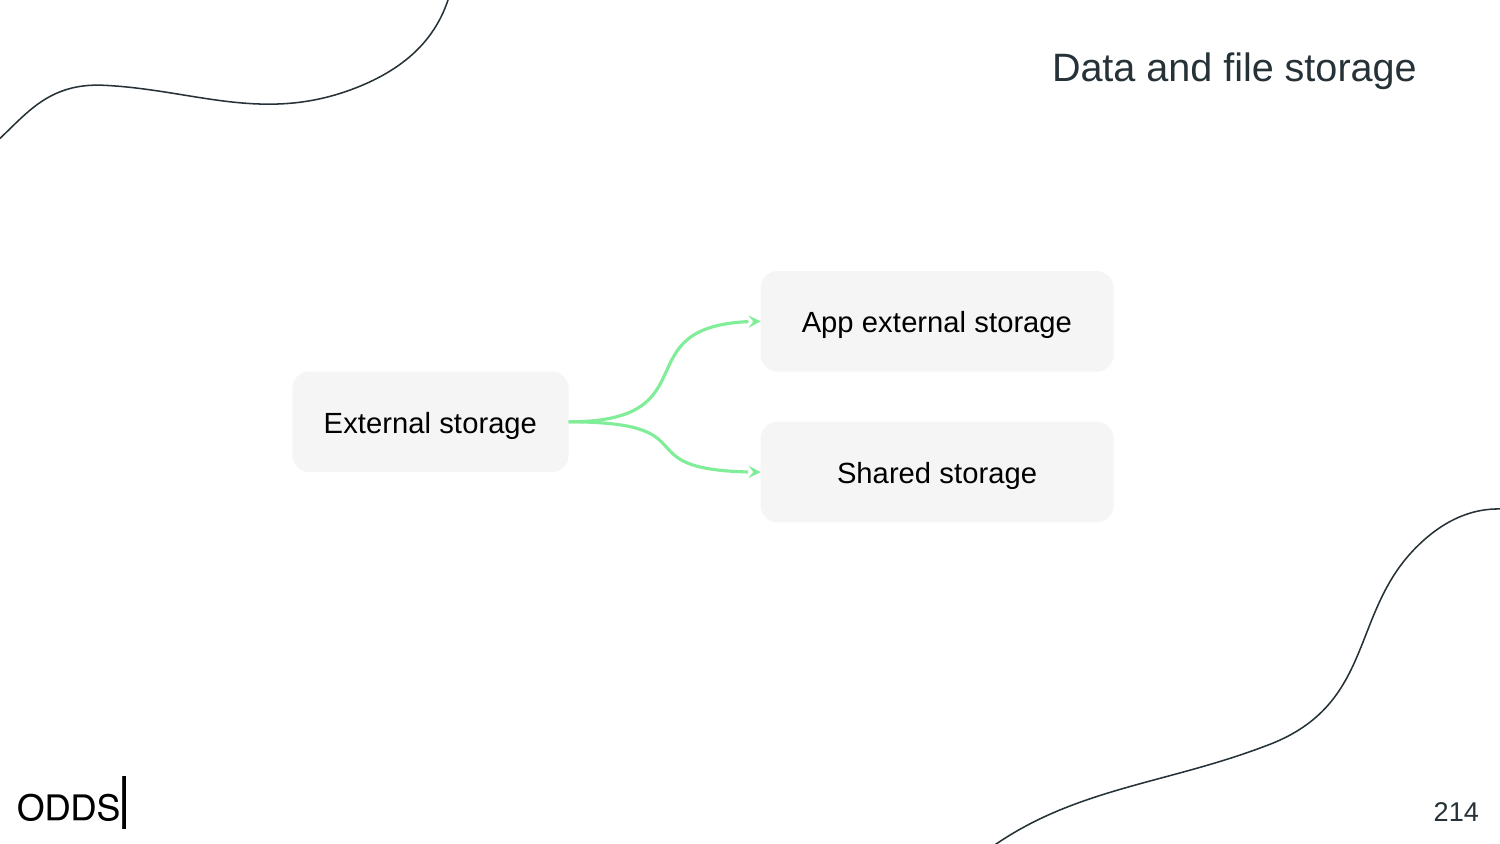

Data and file storage
App external storage
External storage
Shared storage
214